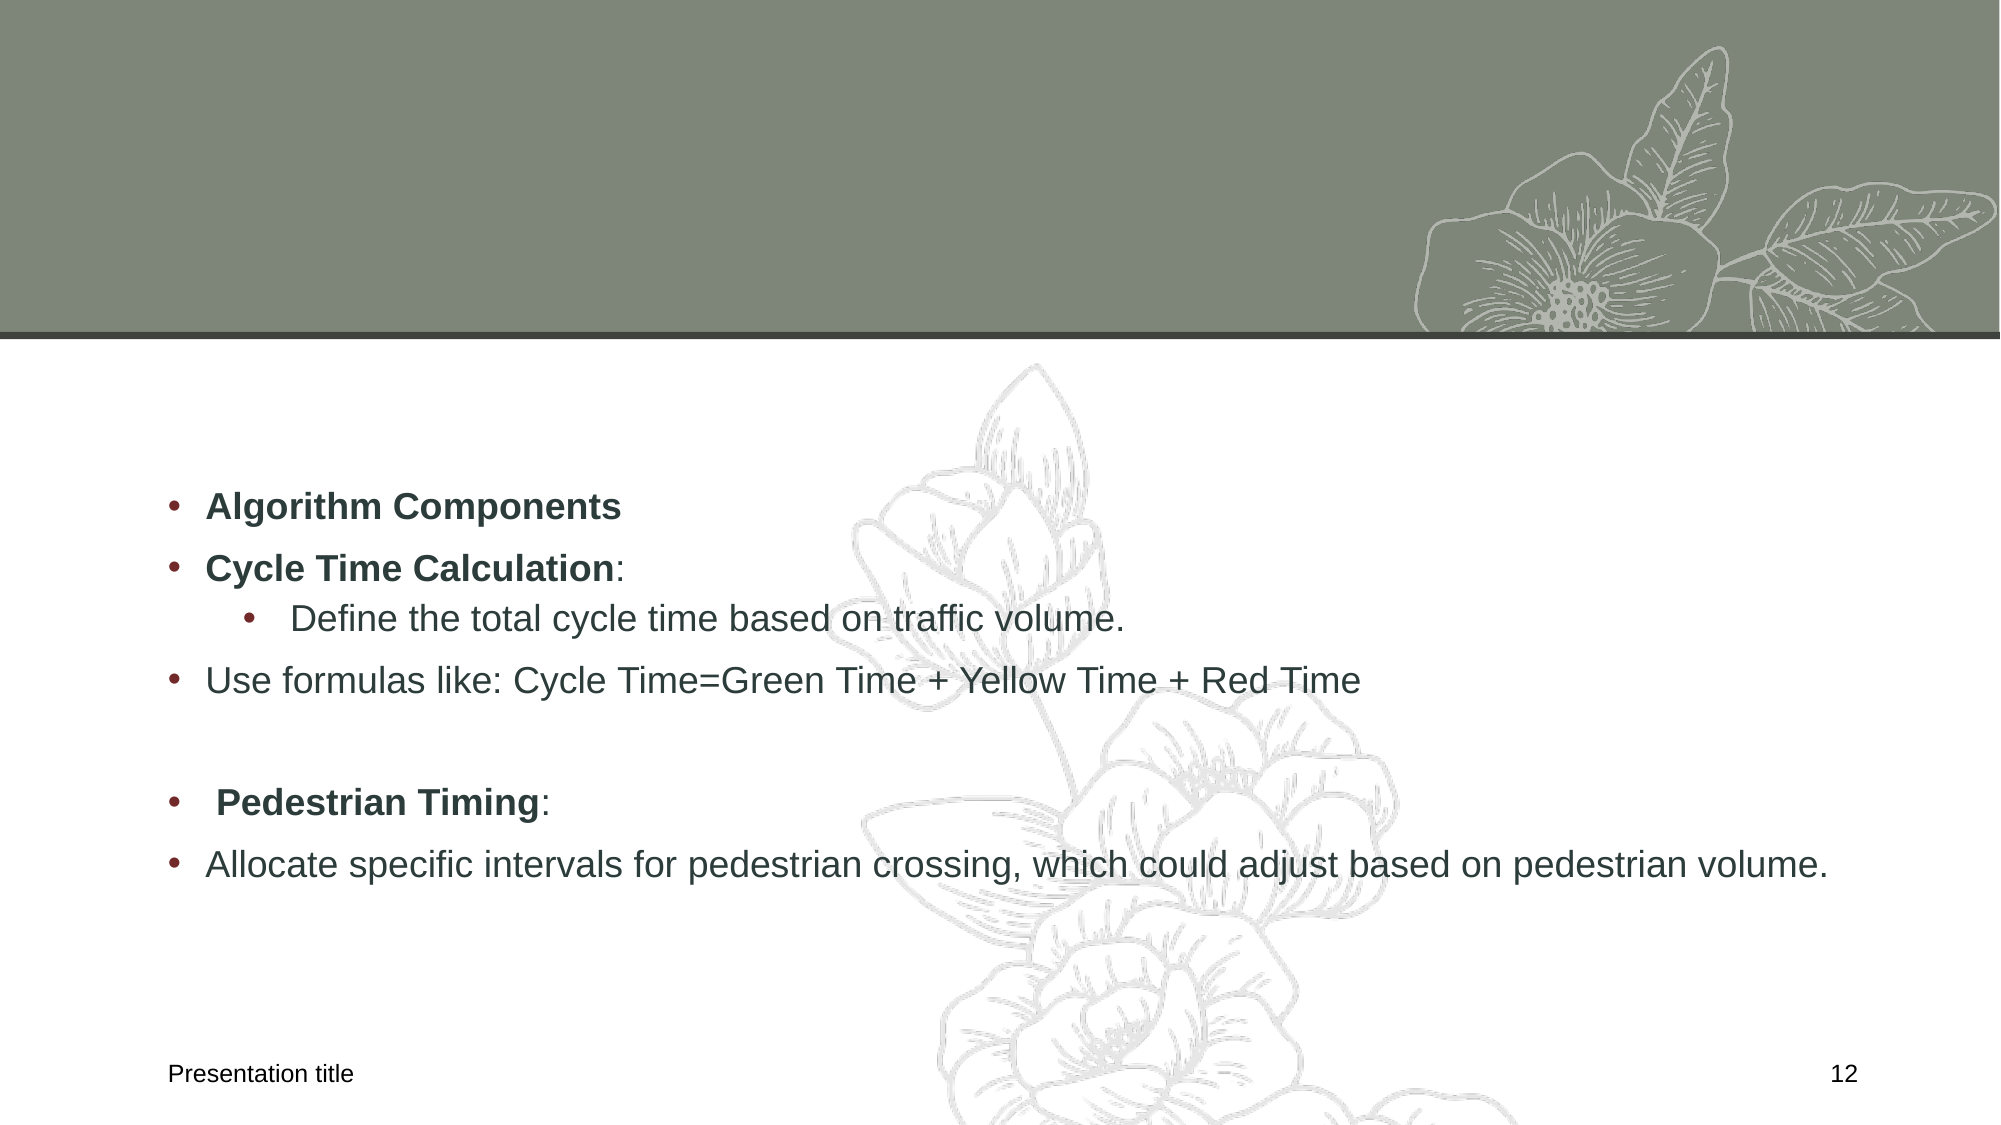

#

Algorithm Components
Cycle Time Calculation:
Define the total cycle time based on traffic volume.
Use formulas like: Cycle Time=Green Time + Yellow Time + Red Time

 Pedestrian Timing:
Allocate specific intervals for pedestrian crossing, which could adjust based on pedestrian volume.
Presentation title
12